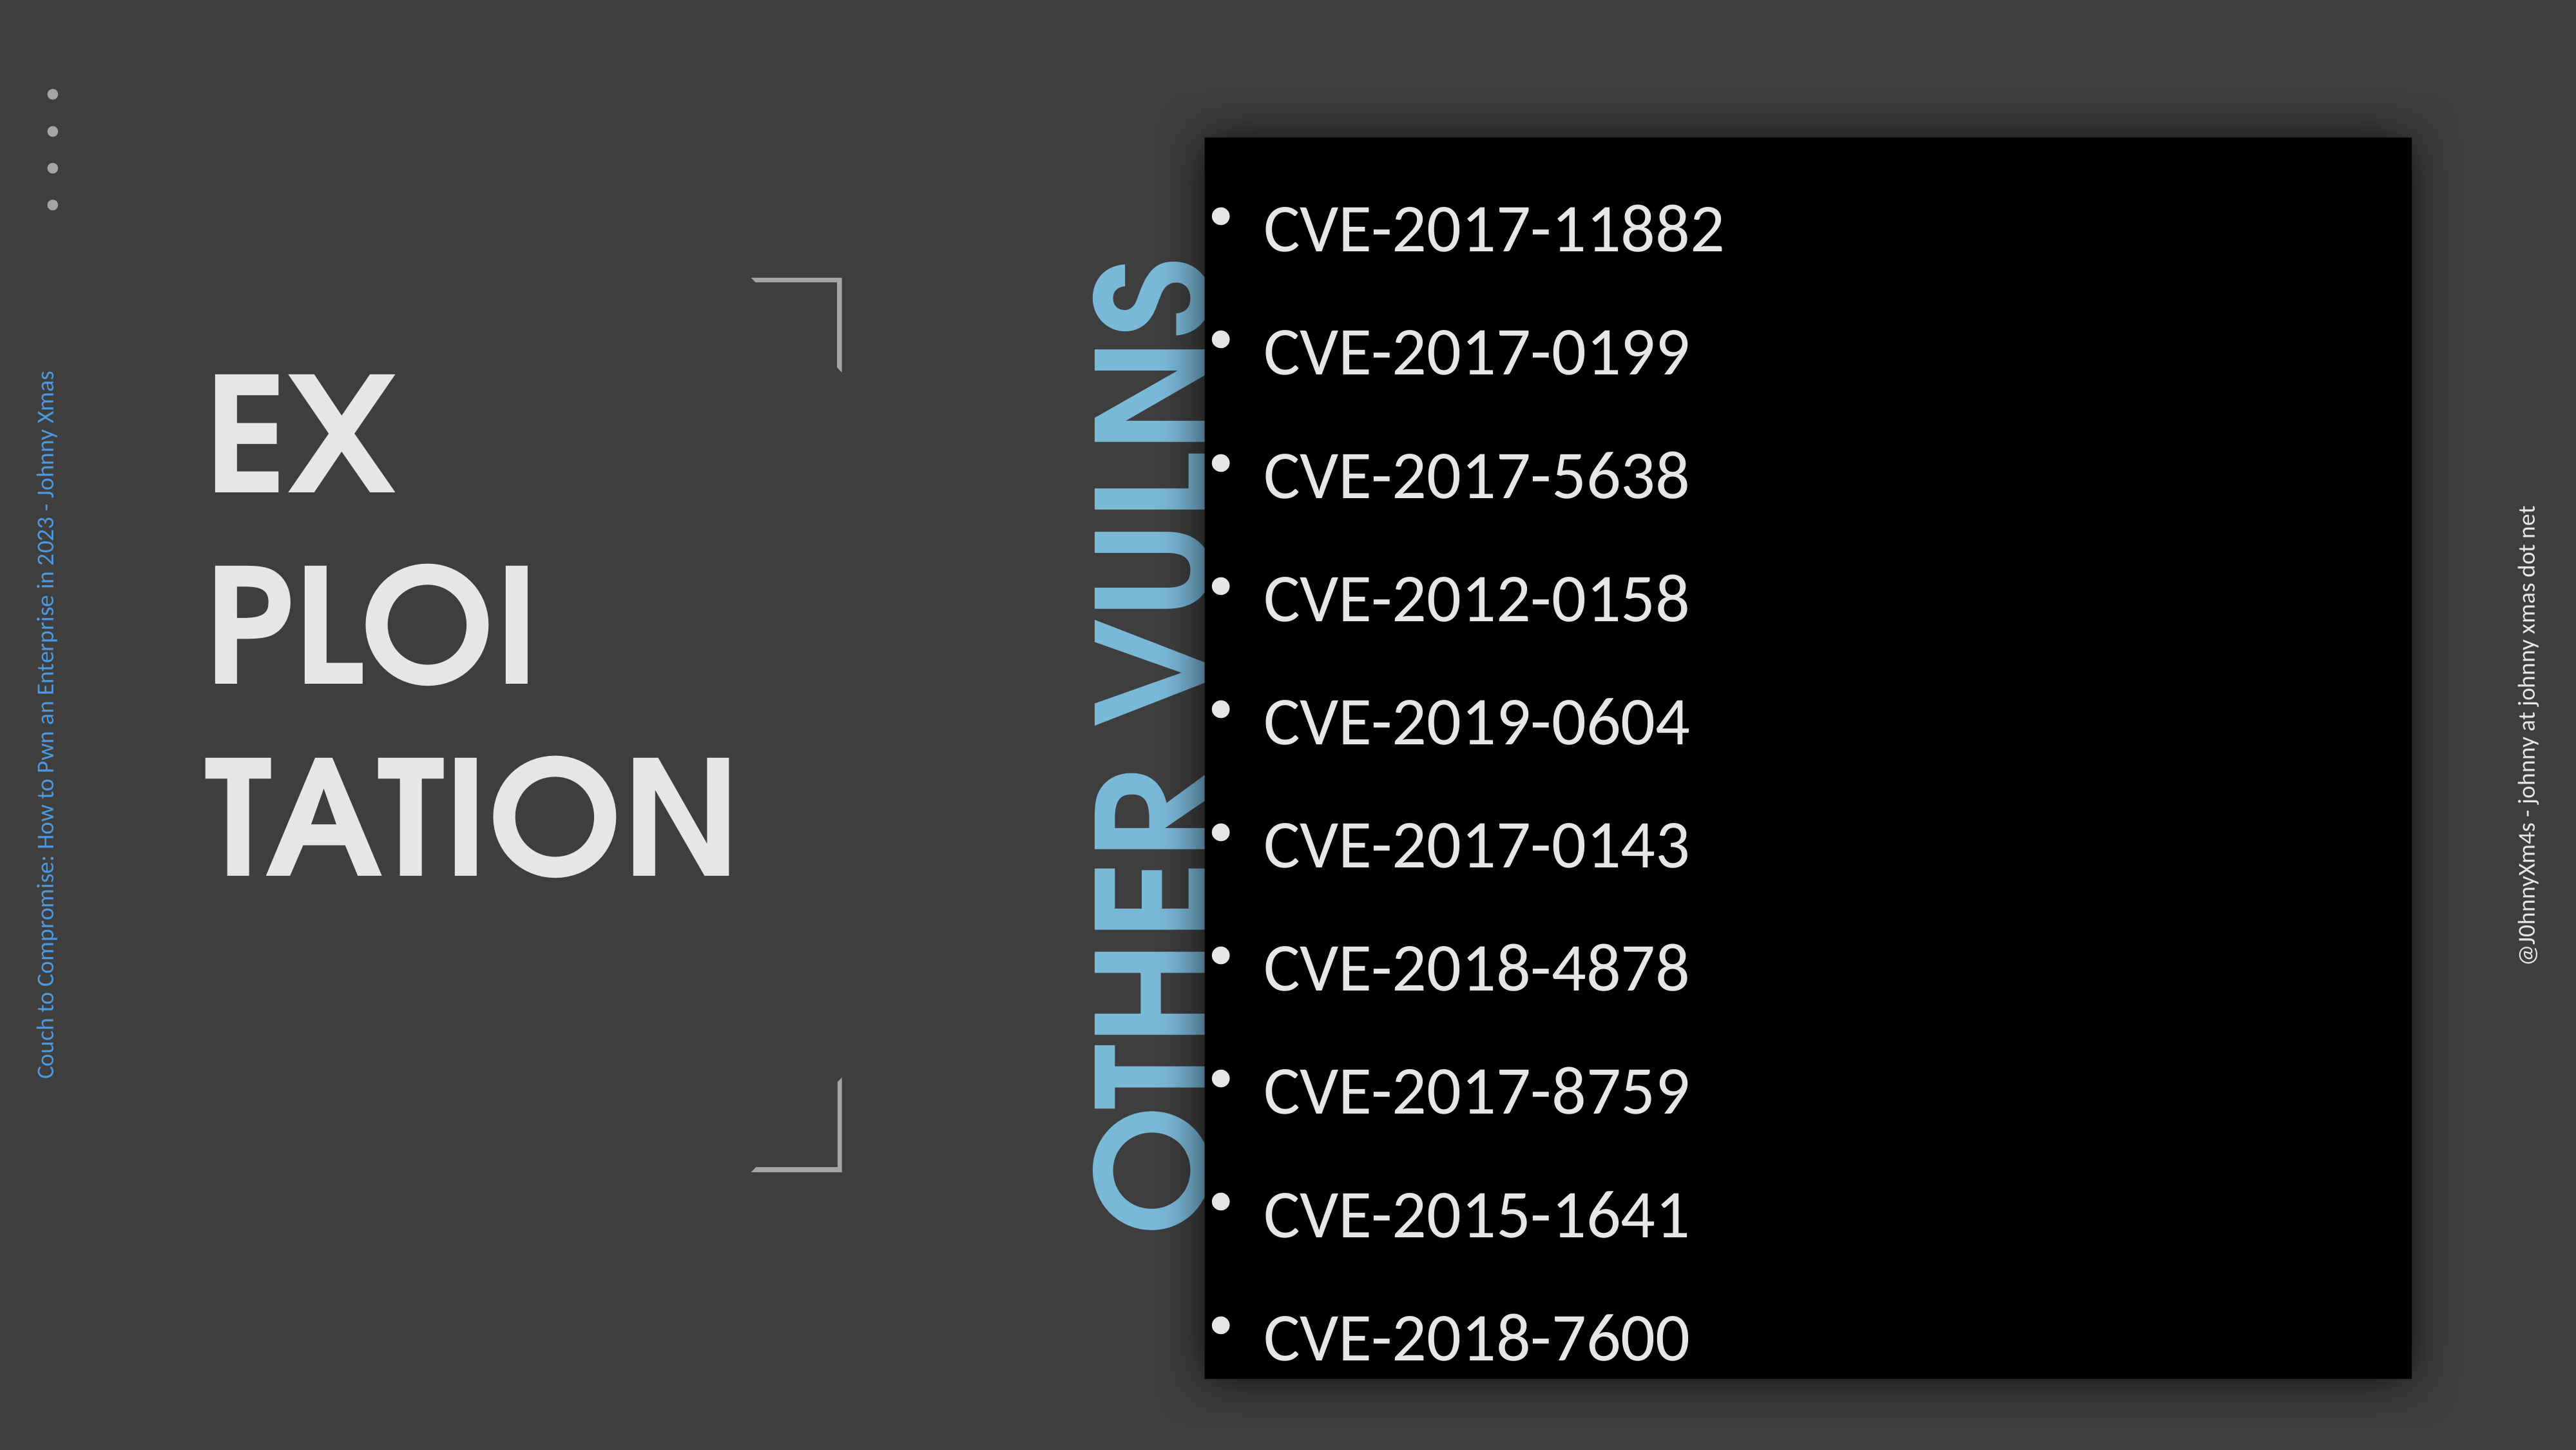

CVE-2017-11882
CVE-2017-0199
CVE-2017-5638
CVE-2012-0158
CVE-2019-0604
CVE-2017-0143
CVE-2018-4878
CVE-2017-8759
CVE-2015-1641
CVE-2018-7600

EX
PLOI
TATION
OTHER VULNS

22